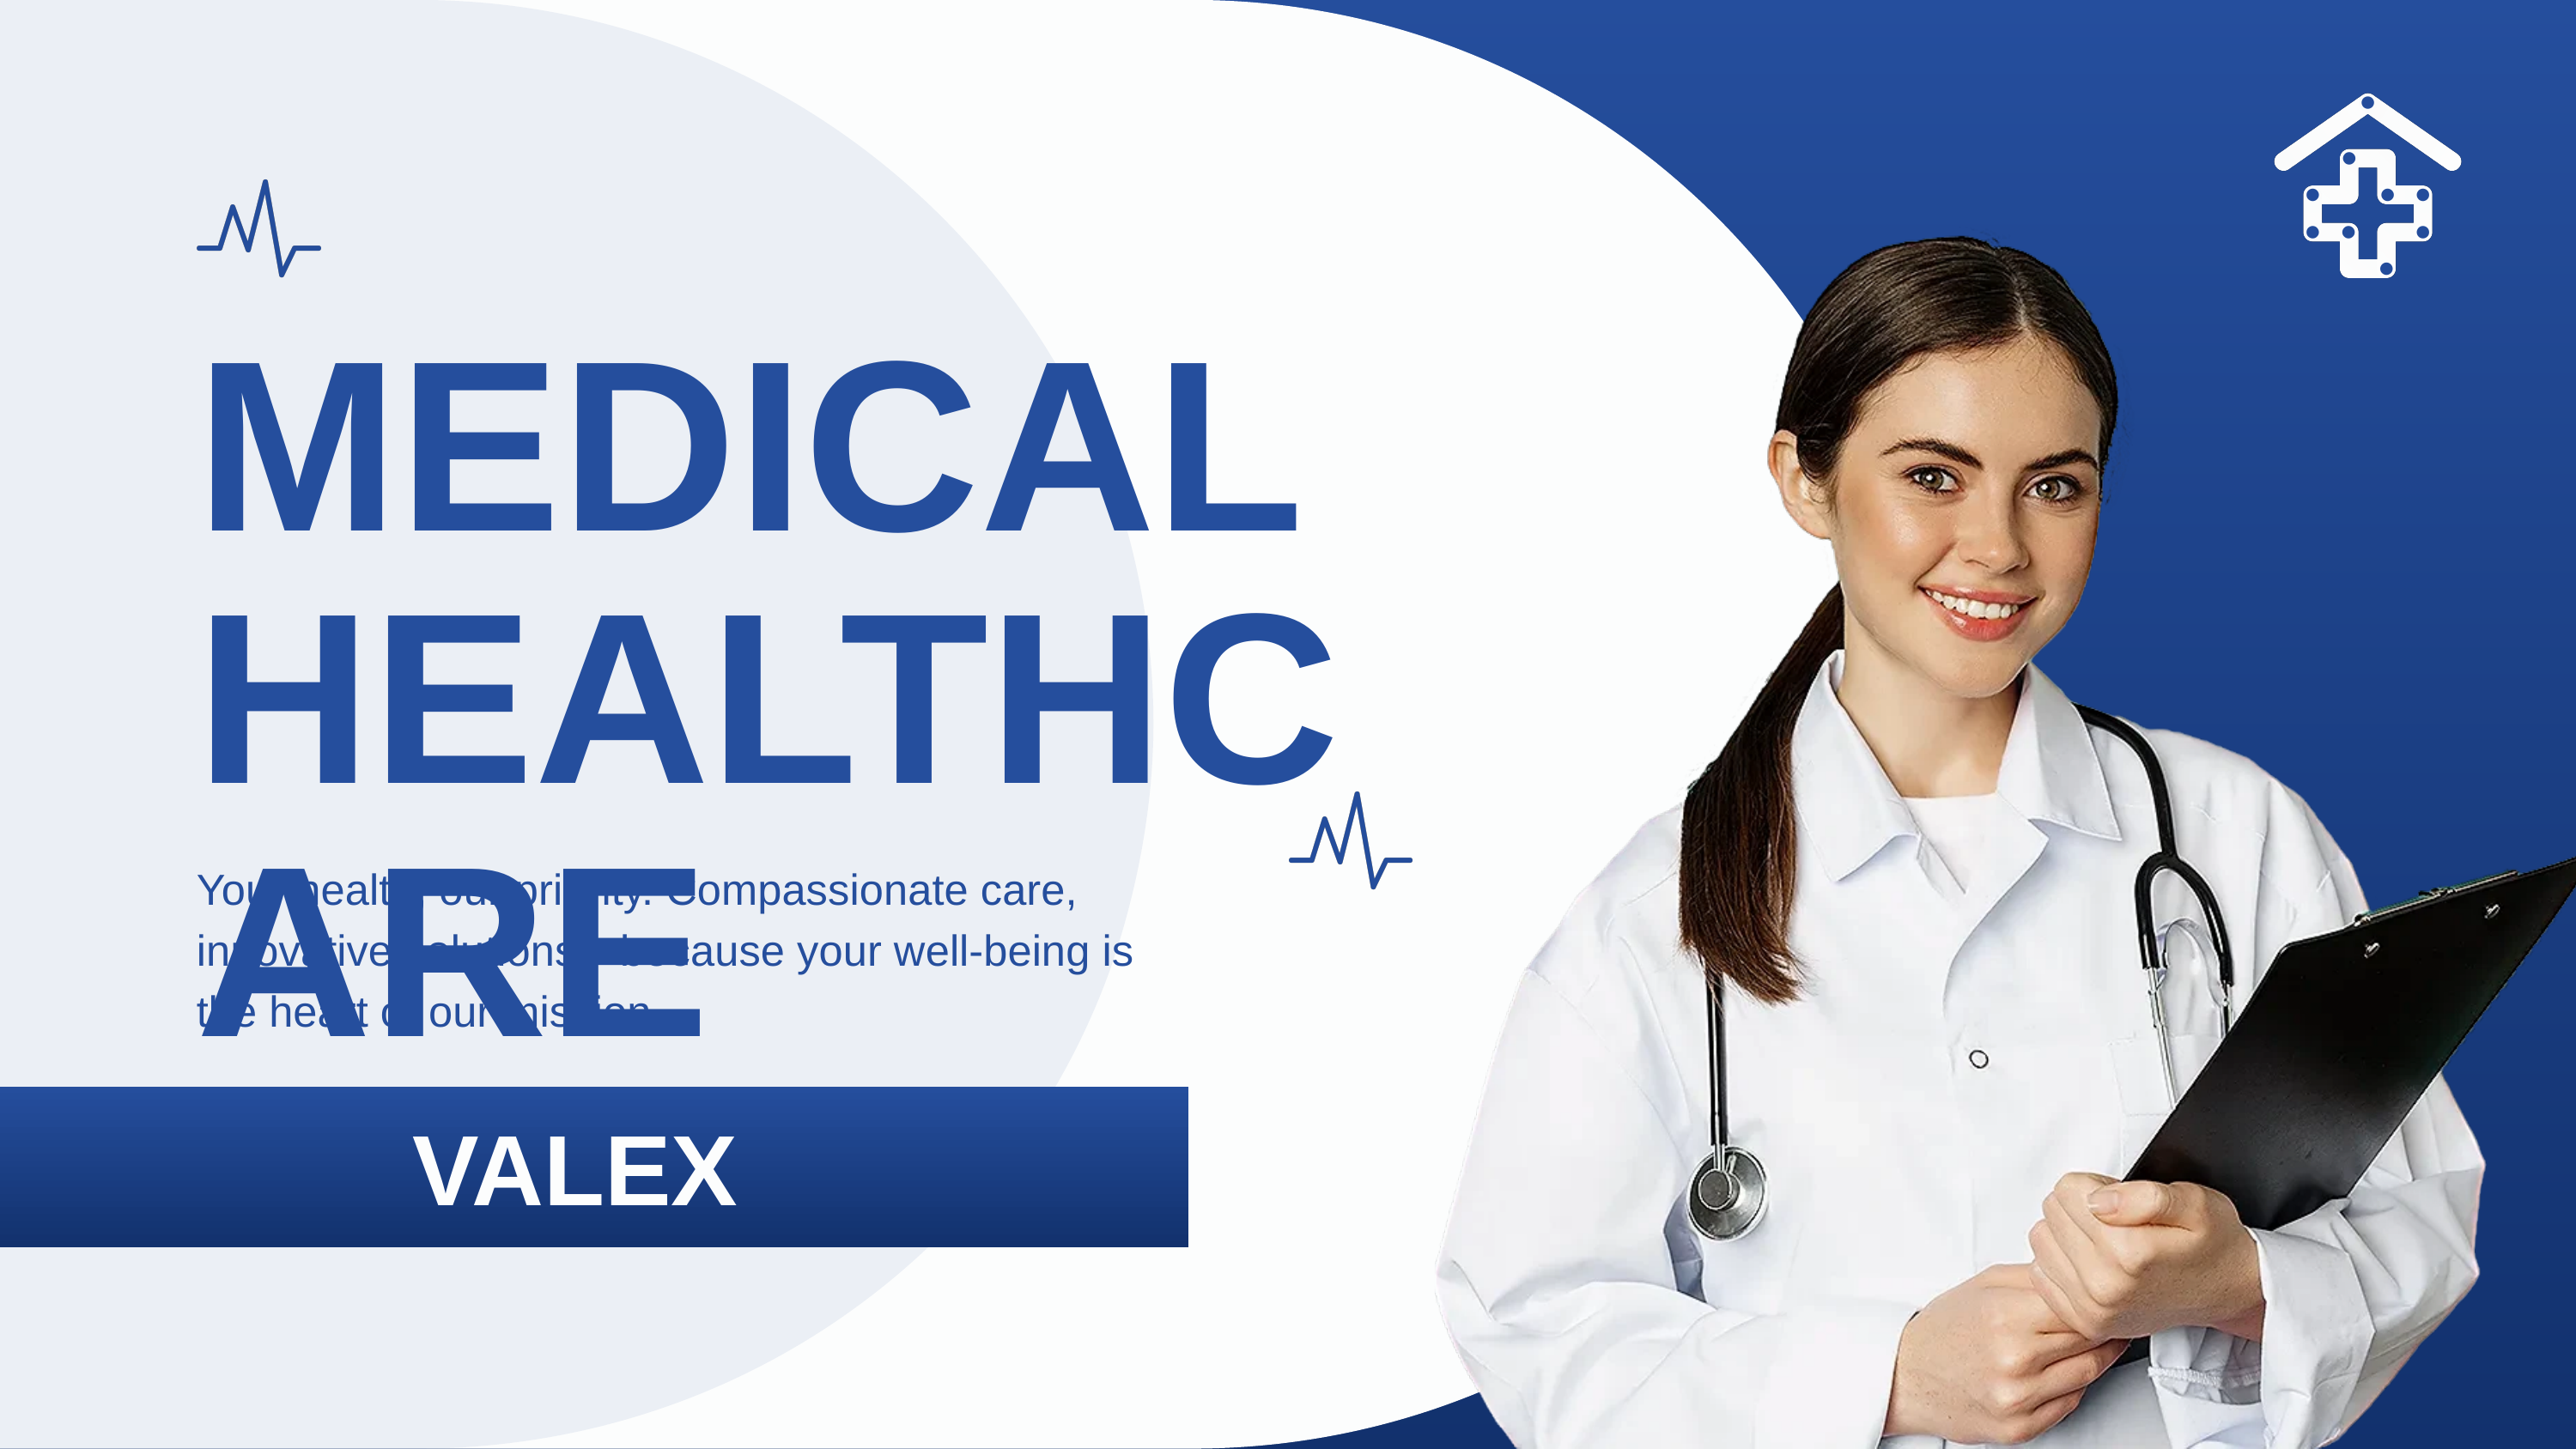

MEDICAL HEALTHCARE

Your health, our priority. Compassionate care, innovative solutions—because your well-being is the heart of our mission.

VALEX